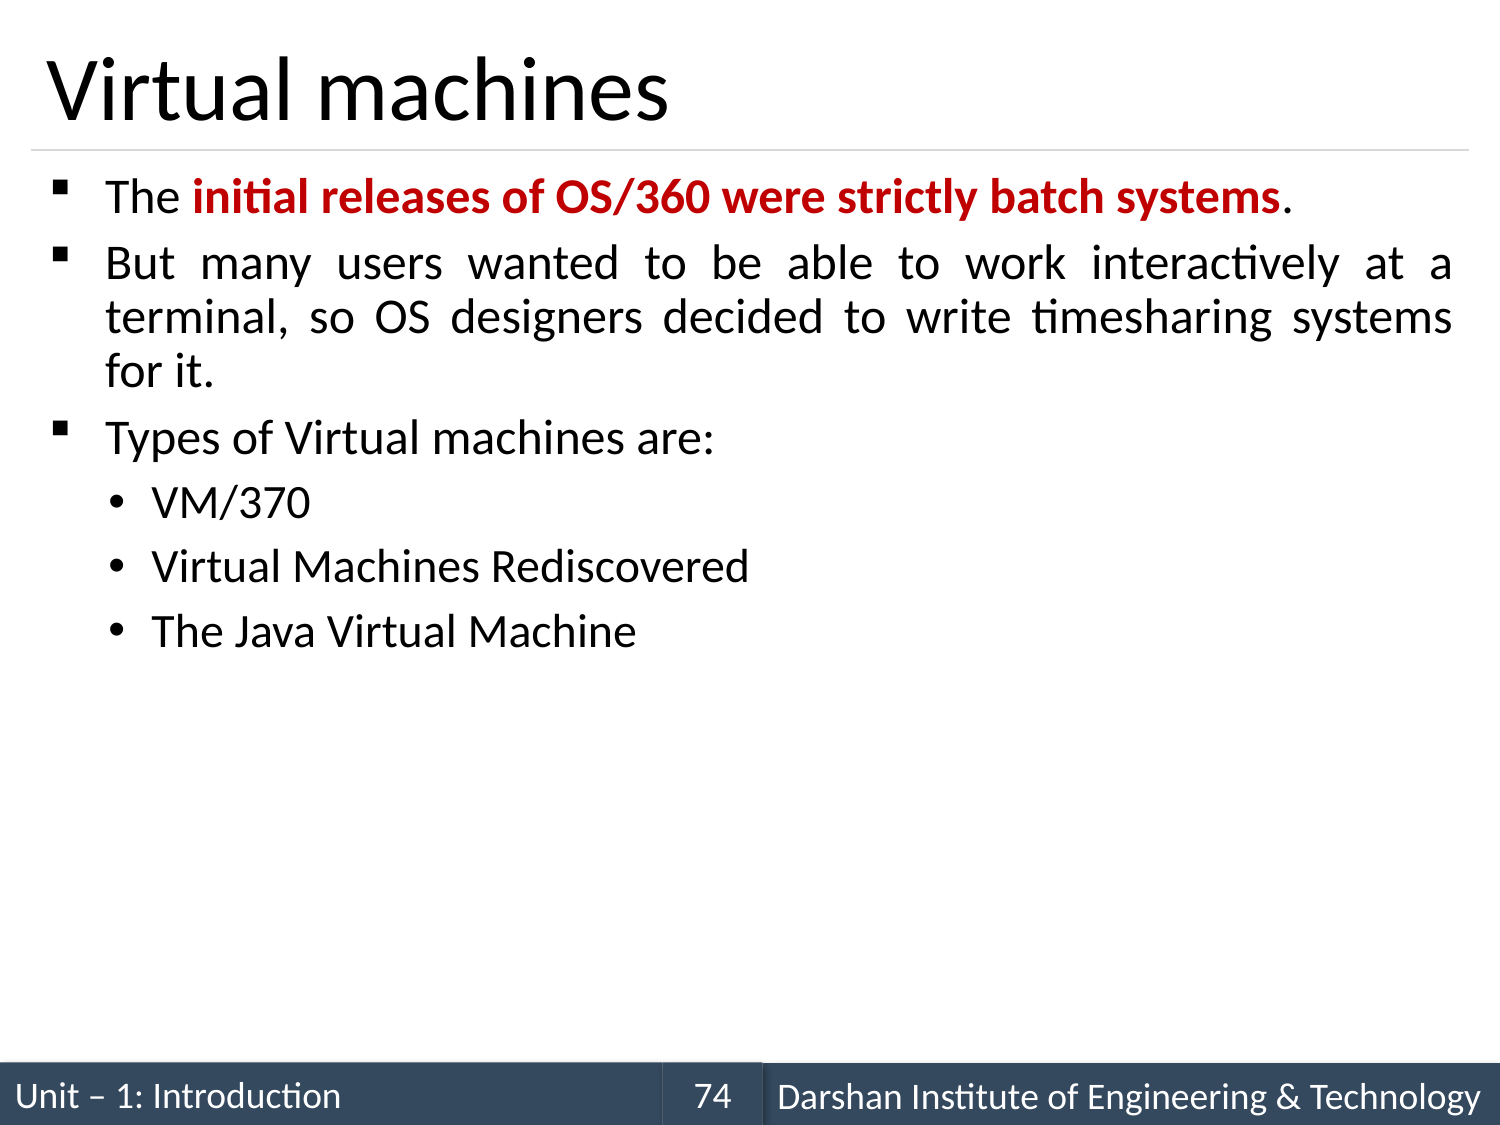

# Virtual machines
The initial releases of OS/360 were strictly batch systems.
But many users wanted to be able to work interactively at a terminal, so OS designers decided to write timesharing systems for it.
Types of Virtual machines are:
VM/370
Virtual Machines Rediscovered
The Java Virtual Machine